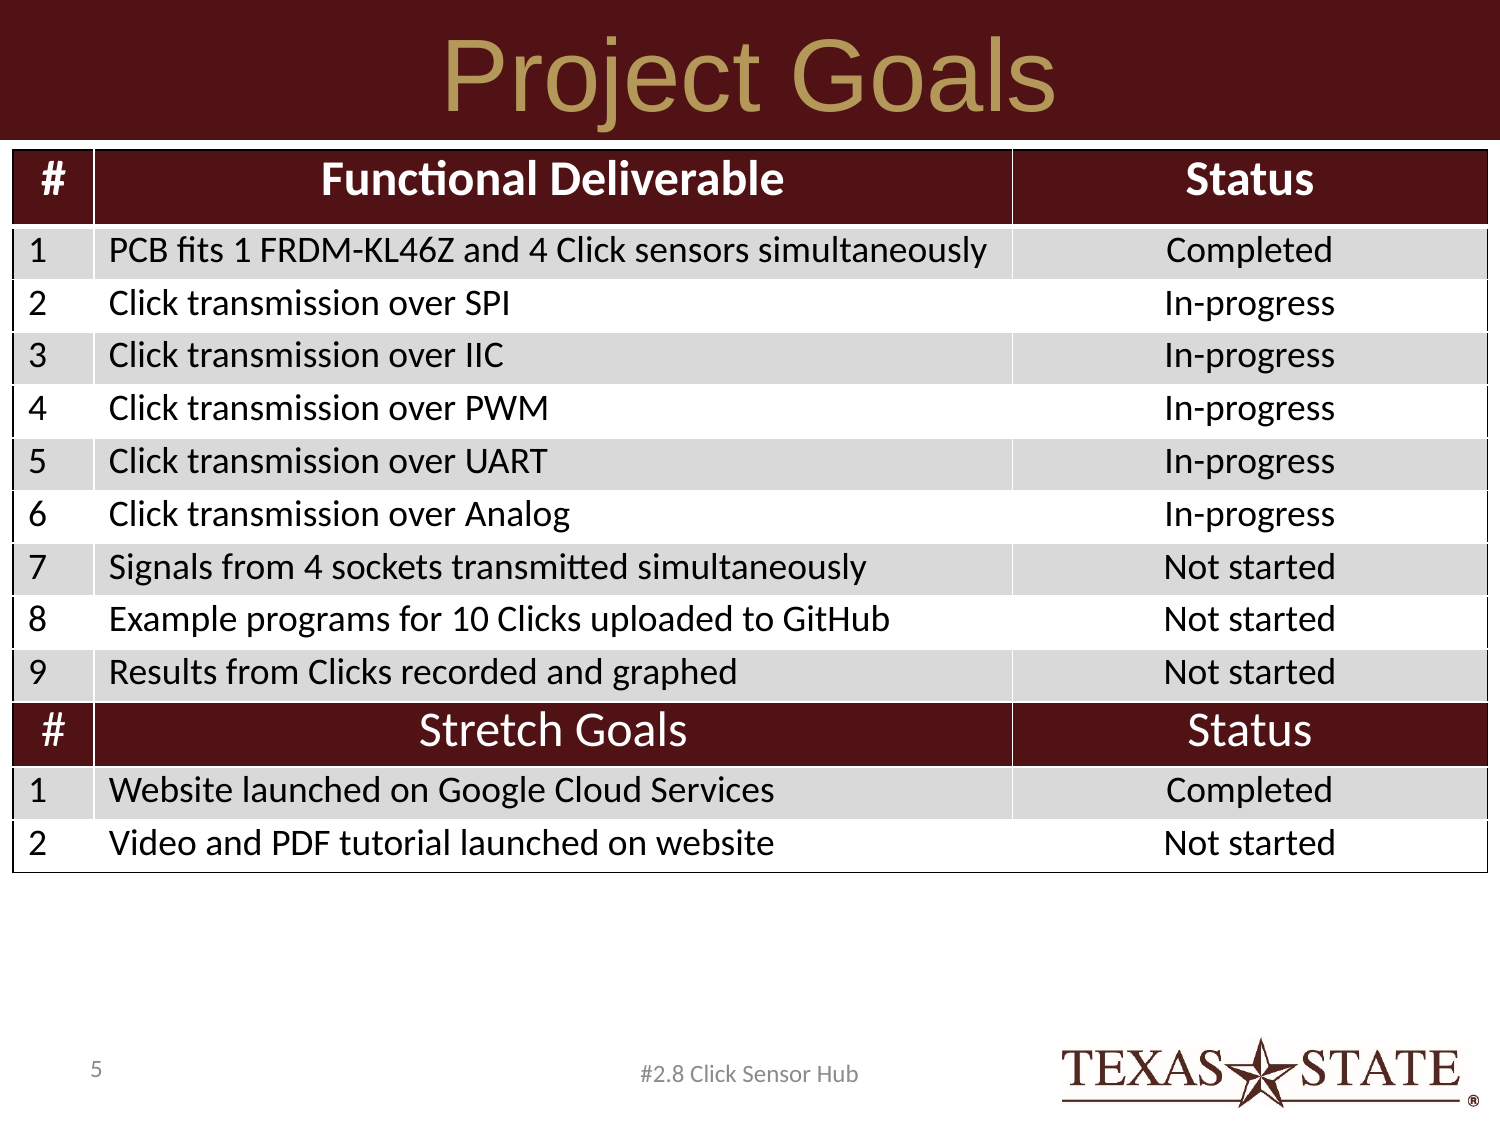

Project Goals
| # | Functional Deliverable | Status |
| --- | --- | --- |
| 1 | PCB fits 1 FRDM-KL46Z and 4 Click sensors simultaneously | Completed |
| 2 | Click transmission over SPI | In-progress |
| 3 | Click transmission over IIC | In-progress |
| 4 | Click transmission over PWM | In-progress |
| 5 | Click transmission over UART | In-progress |
| 6 | Click transmission over Analog | In-progress |
| 7 | Signals from 4 sockets transmitted simultaneously | Not started |
| 8 | Example programs for 10 Clicks uploaded to GitHub | Not started |
| 9 | Results from Clicks recorded and graphed | Not started |
| # | Stretch Goals | Status |
| 1 | Website launched on Google Cloud Services | Completed |
| 2 | Video and PDF tutorial launched on website | Not started |
5
#2.8 Click Sensor Hub